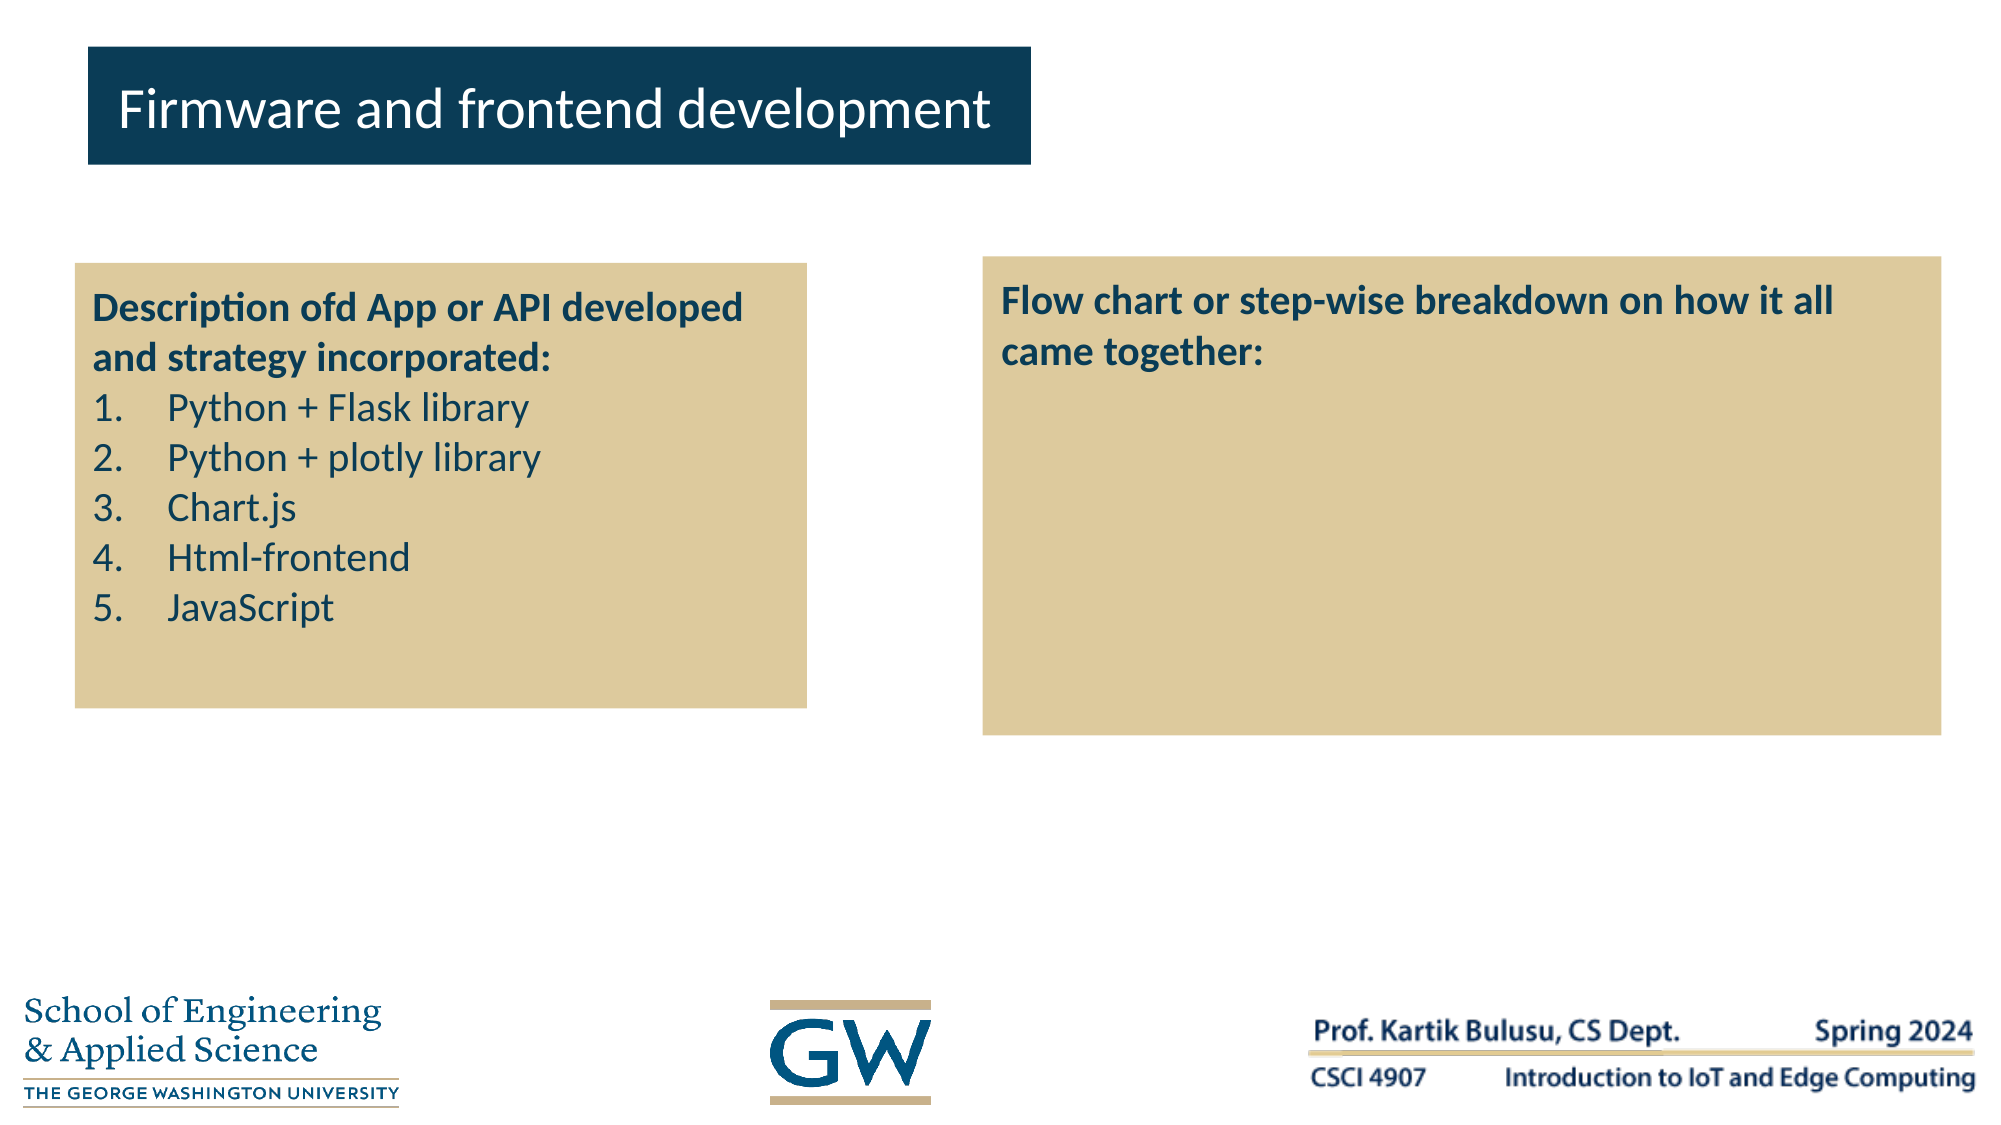

Firmware and frontend development

Flow chart or step-wise breakdown on how it all came together:

Description ofd App or API developed and strategy incorporated:
Python + Flask library
Python + plotly library
Chart.js
Html-frontend
JavaScript